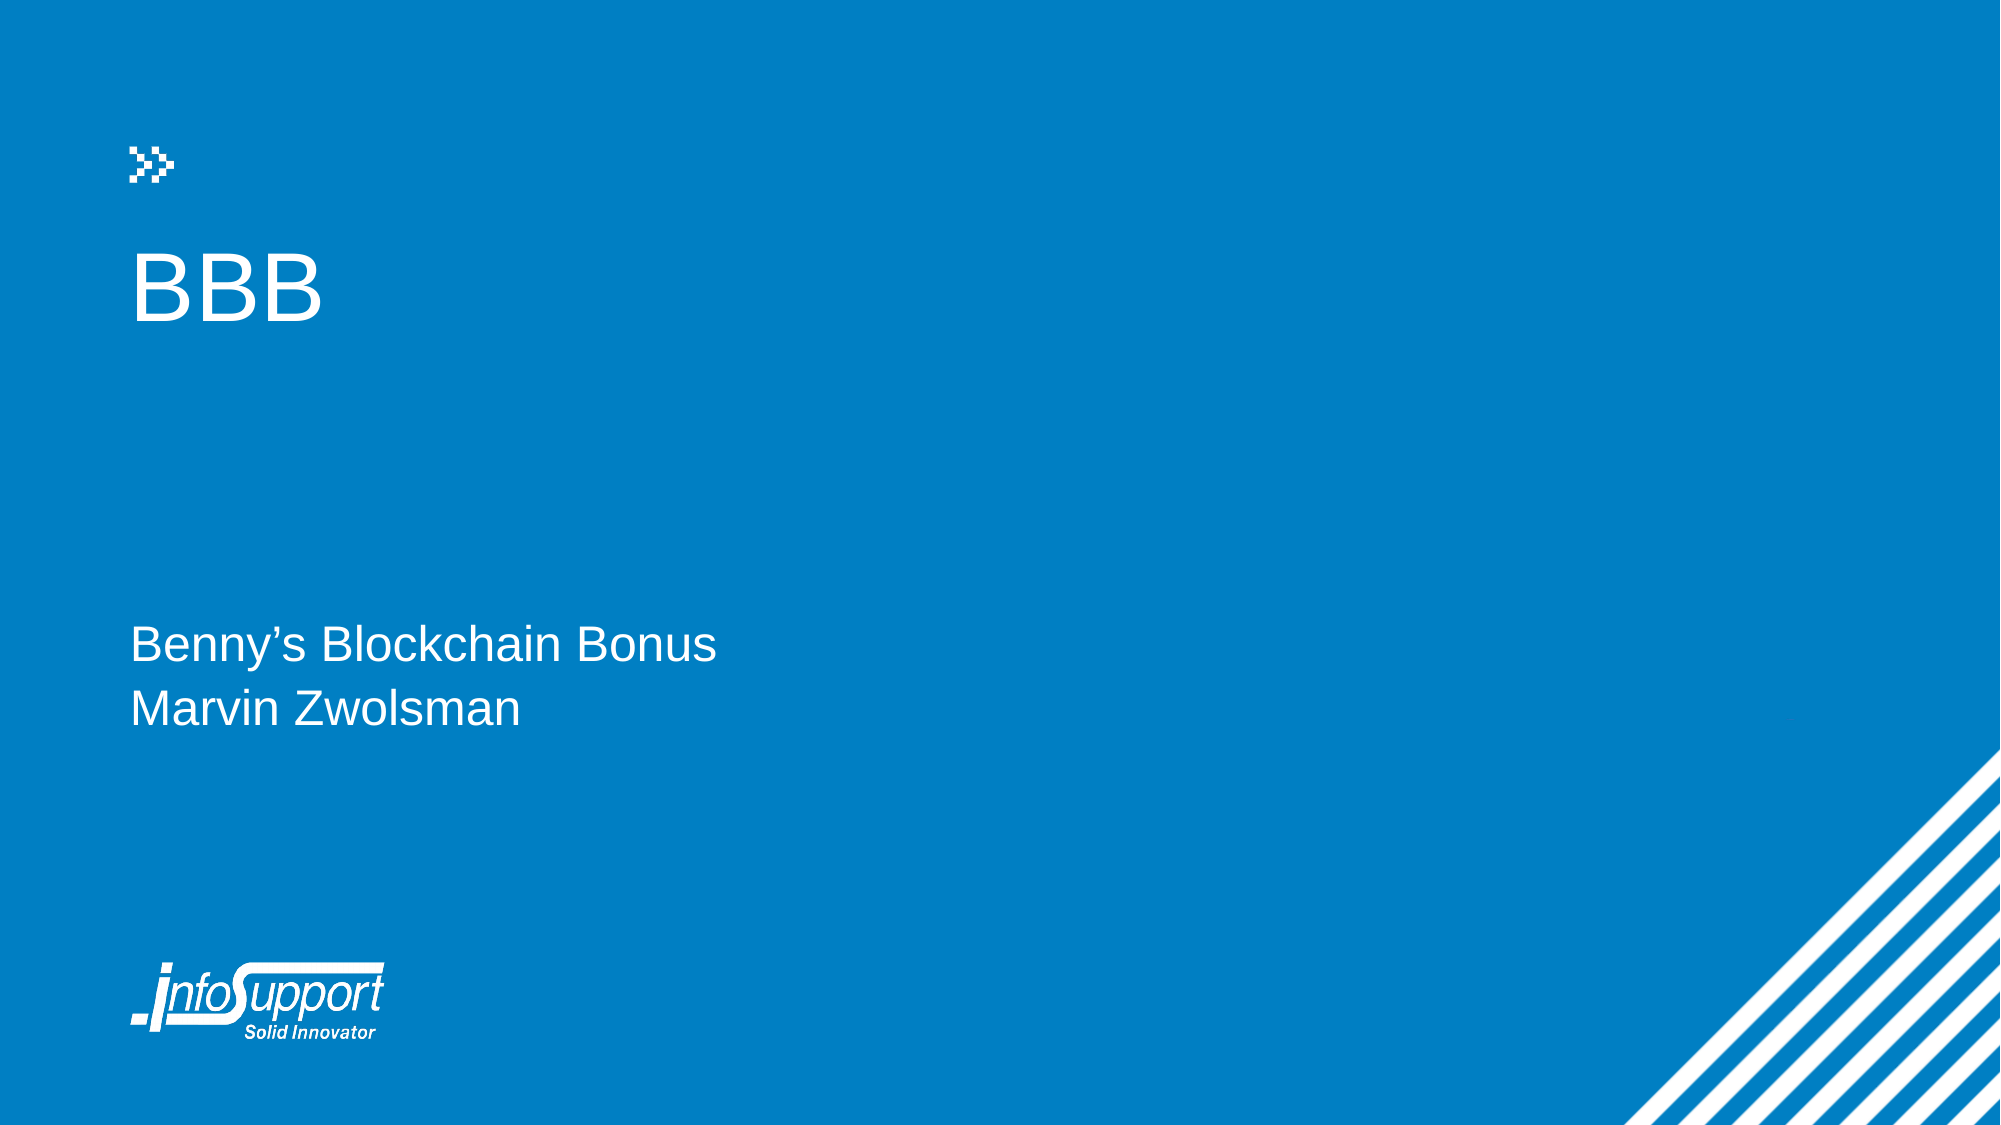

# BBB
Benny’s Blockchain Bonus
Marvin Zwolsman